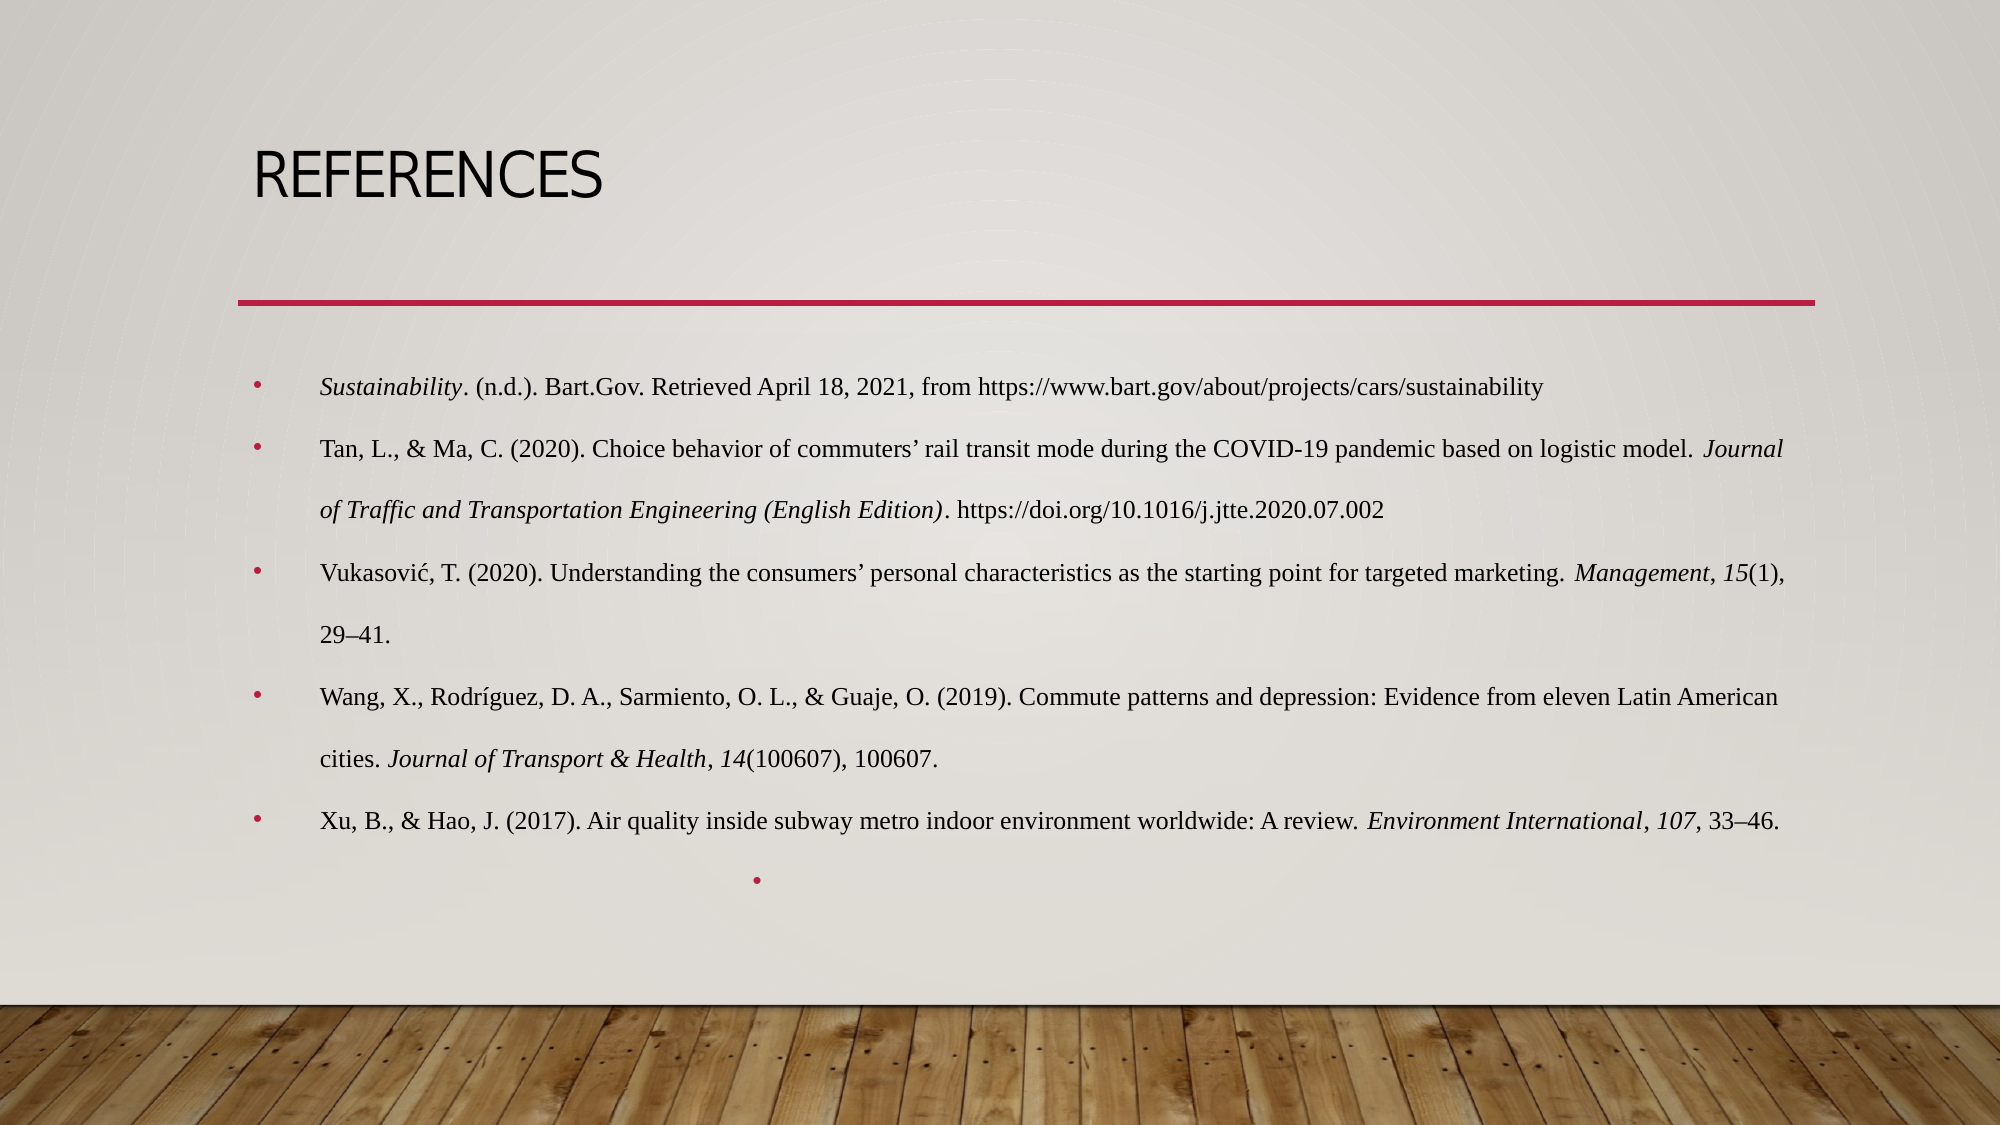

# References
Sustainability. (n.d.). Bart.Gov. Retrieved April 18, 2021, from https://www.bart.gov/about/projects/cars/sustainability
Tan, L., & Ma, C. (2020). Choice behavior of commuters’ rail transit mode during the COVID-19 pandemic based on logistic model. Journal of Traffic and Transportation Engineering (English Edition). https://doi.org/10.1016/j.jtte.2020.07.002
Vukasović, T. (2020). Understanding the consumers’ personal characteristics as the starting point for targeted marketing. Management, 15(1), 29–41.
Wang, X., Rodríguez, D. A., Sarmiento, O. L., & Guaje, O. (2019). Commute patterns and depression: Evidence from eleven Latin American cities. Journal of Transport & Health, 14(100607), 100607.
Xu, B., & Hao, J. (2017). Air quality inside subway metro indoor environment worldwide: A review. Environment International, 107, 33–46.